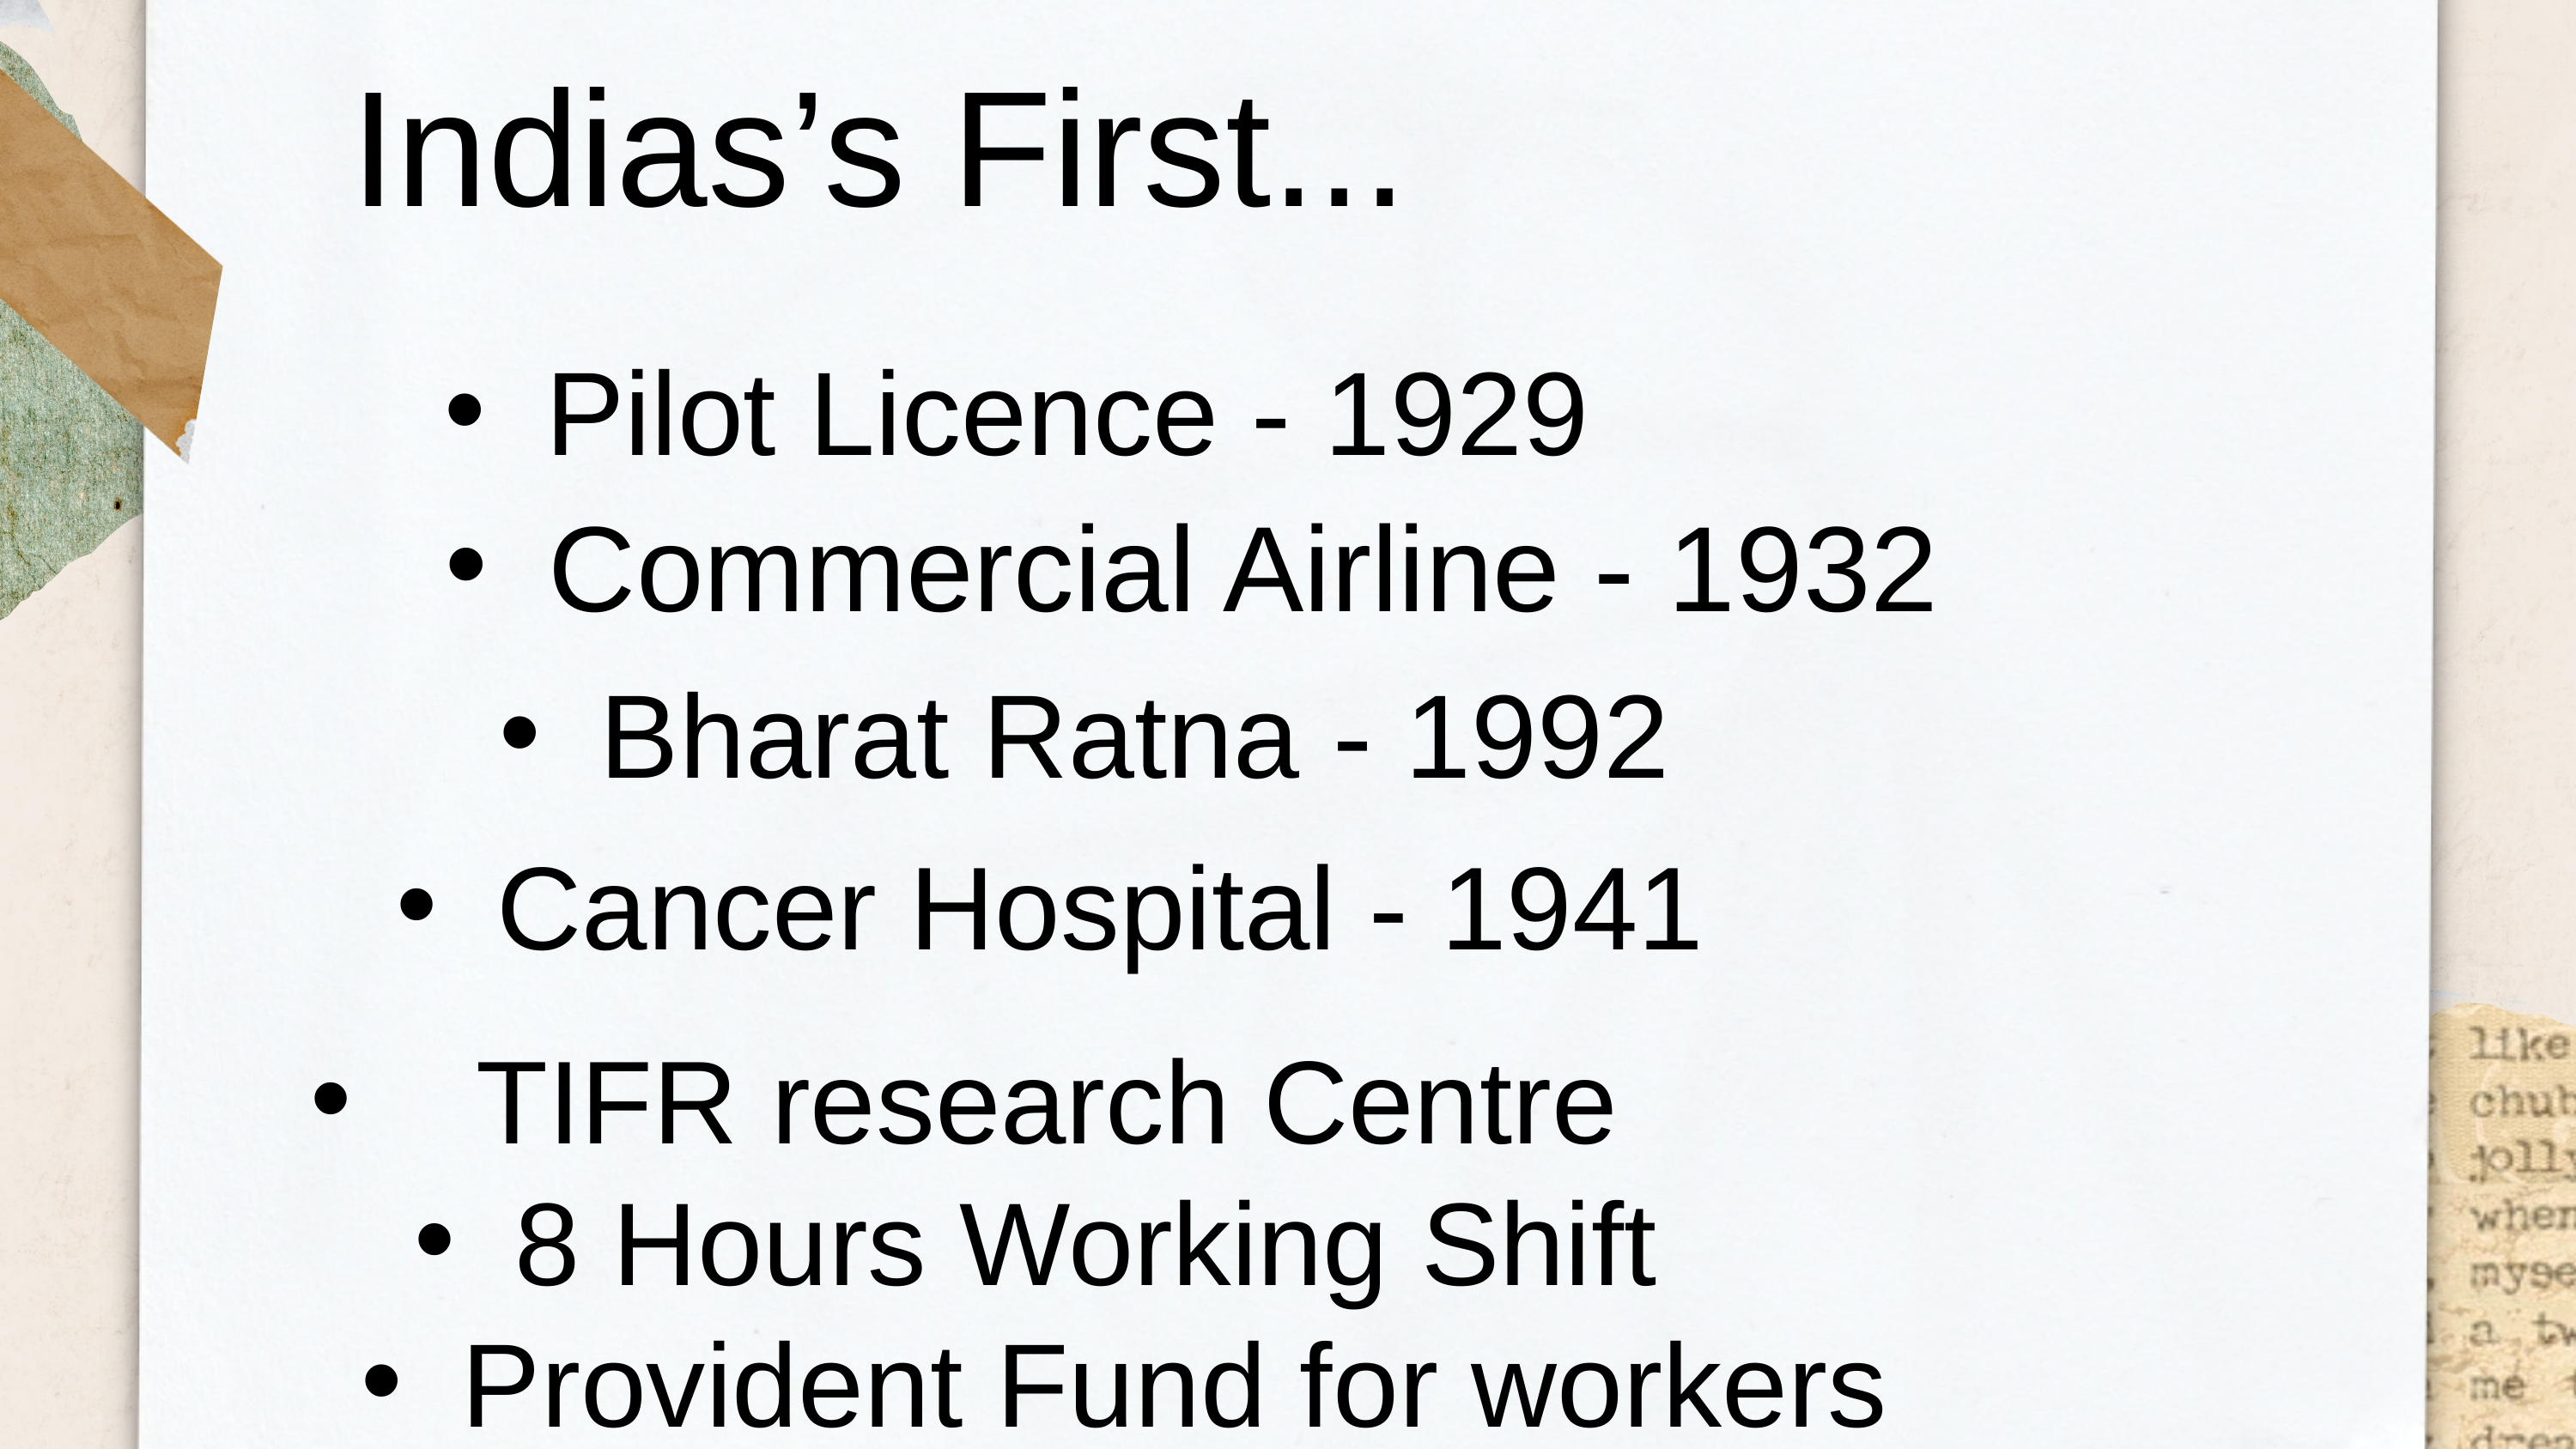

Indias’s First...

Pilot Licence - 1929

Commercial Airline - 1932
Bharat Ratna - 1992
Cancer Hospital - 1941
  TIFR research Centre

8 Hours Working Shift
Provident Fund for workers